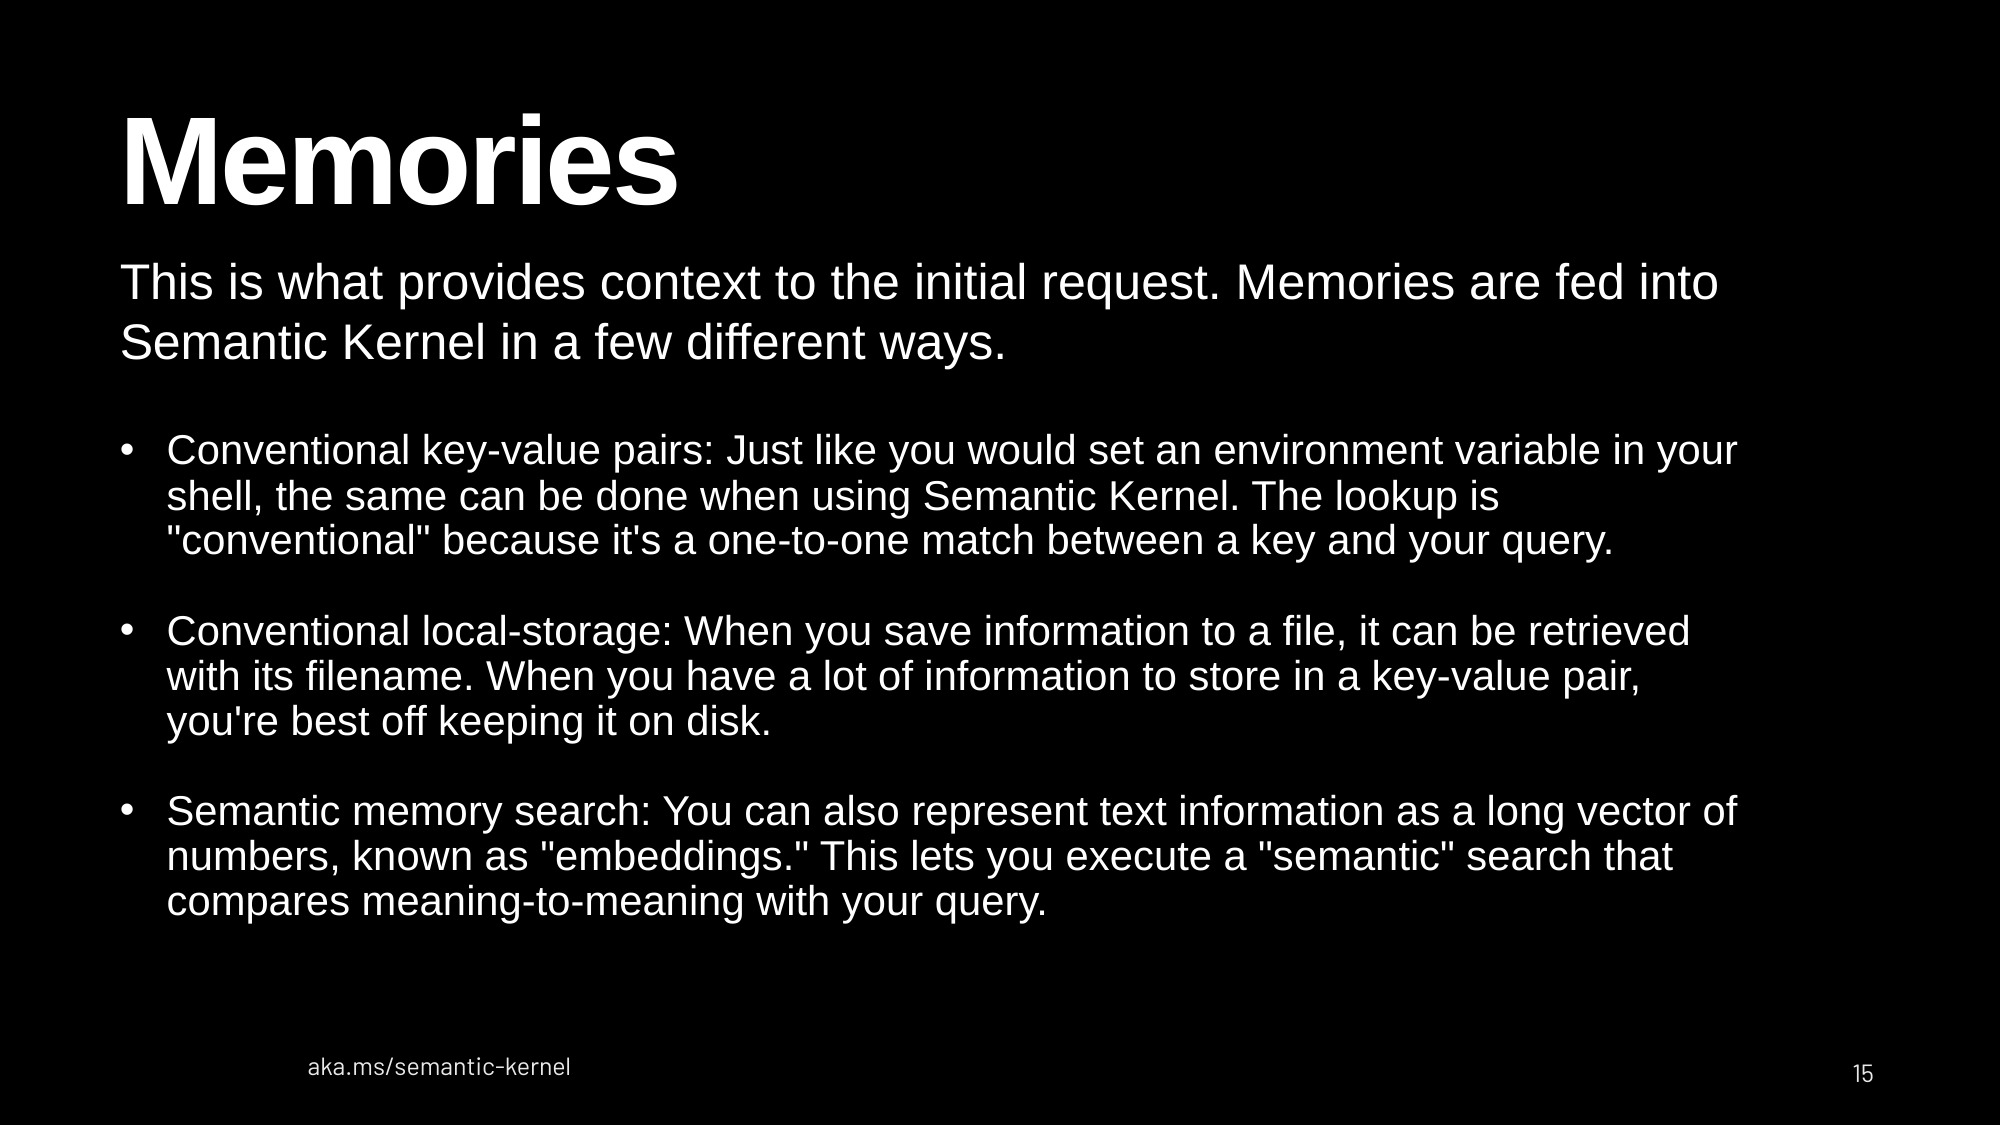

# Memories
This is what provides context to the initial request. Memories are fed into Semantic Kernel in a few different ways.

Conventional key-value pairs: Just like you would set an environment variable in your shell, the same can be done when using Semantic Kernel. The lookup is "conventional" because it's a one-to-one match between a key and your query.

Conventional local-storage: When you save information to a file, it can be retrieved with its filename. When you have a lot of information to store in a key-value pair, you're best off keeping it on disk.

Semantic memory search: You can also represent text information as a long vector of numbers, known as "embeddings." This lets you execute a "semantic" search that compares meaning-to-meaning with your query.

aka.ms/semantic-kernel

15